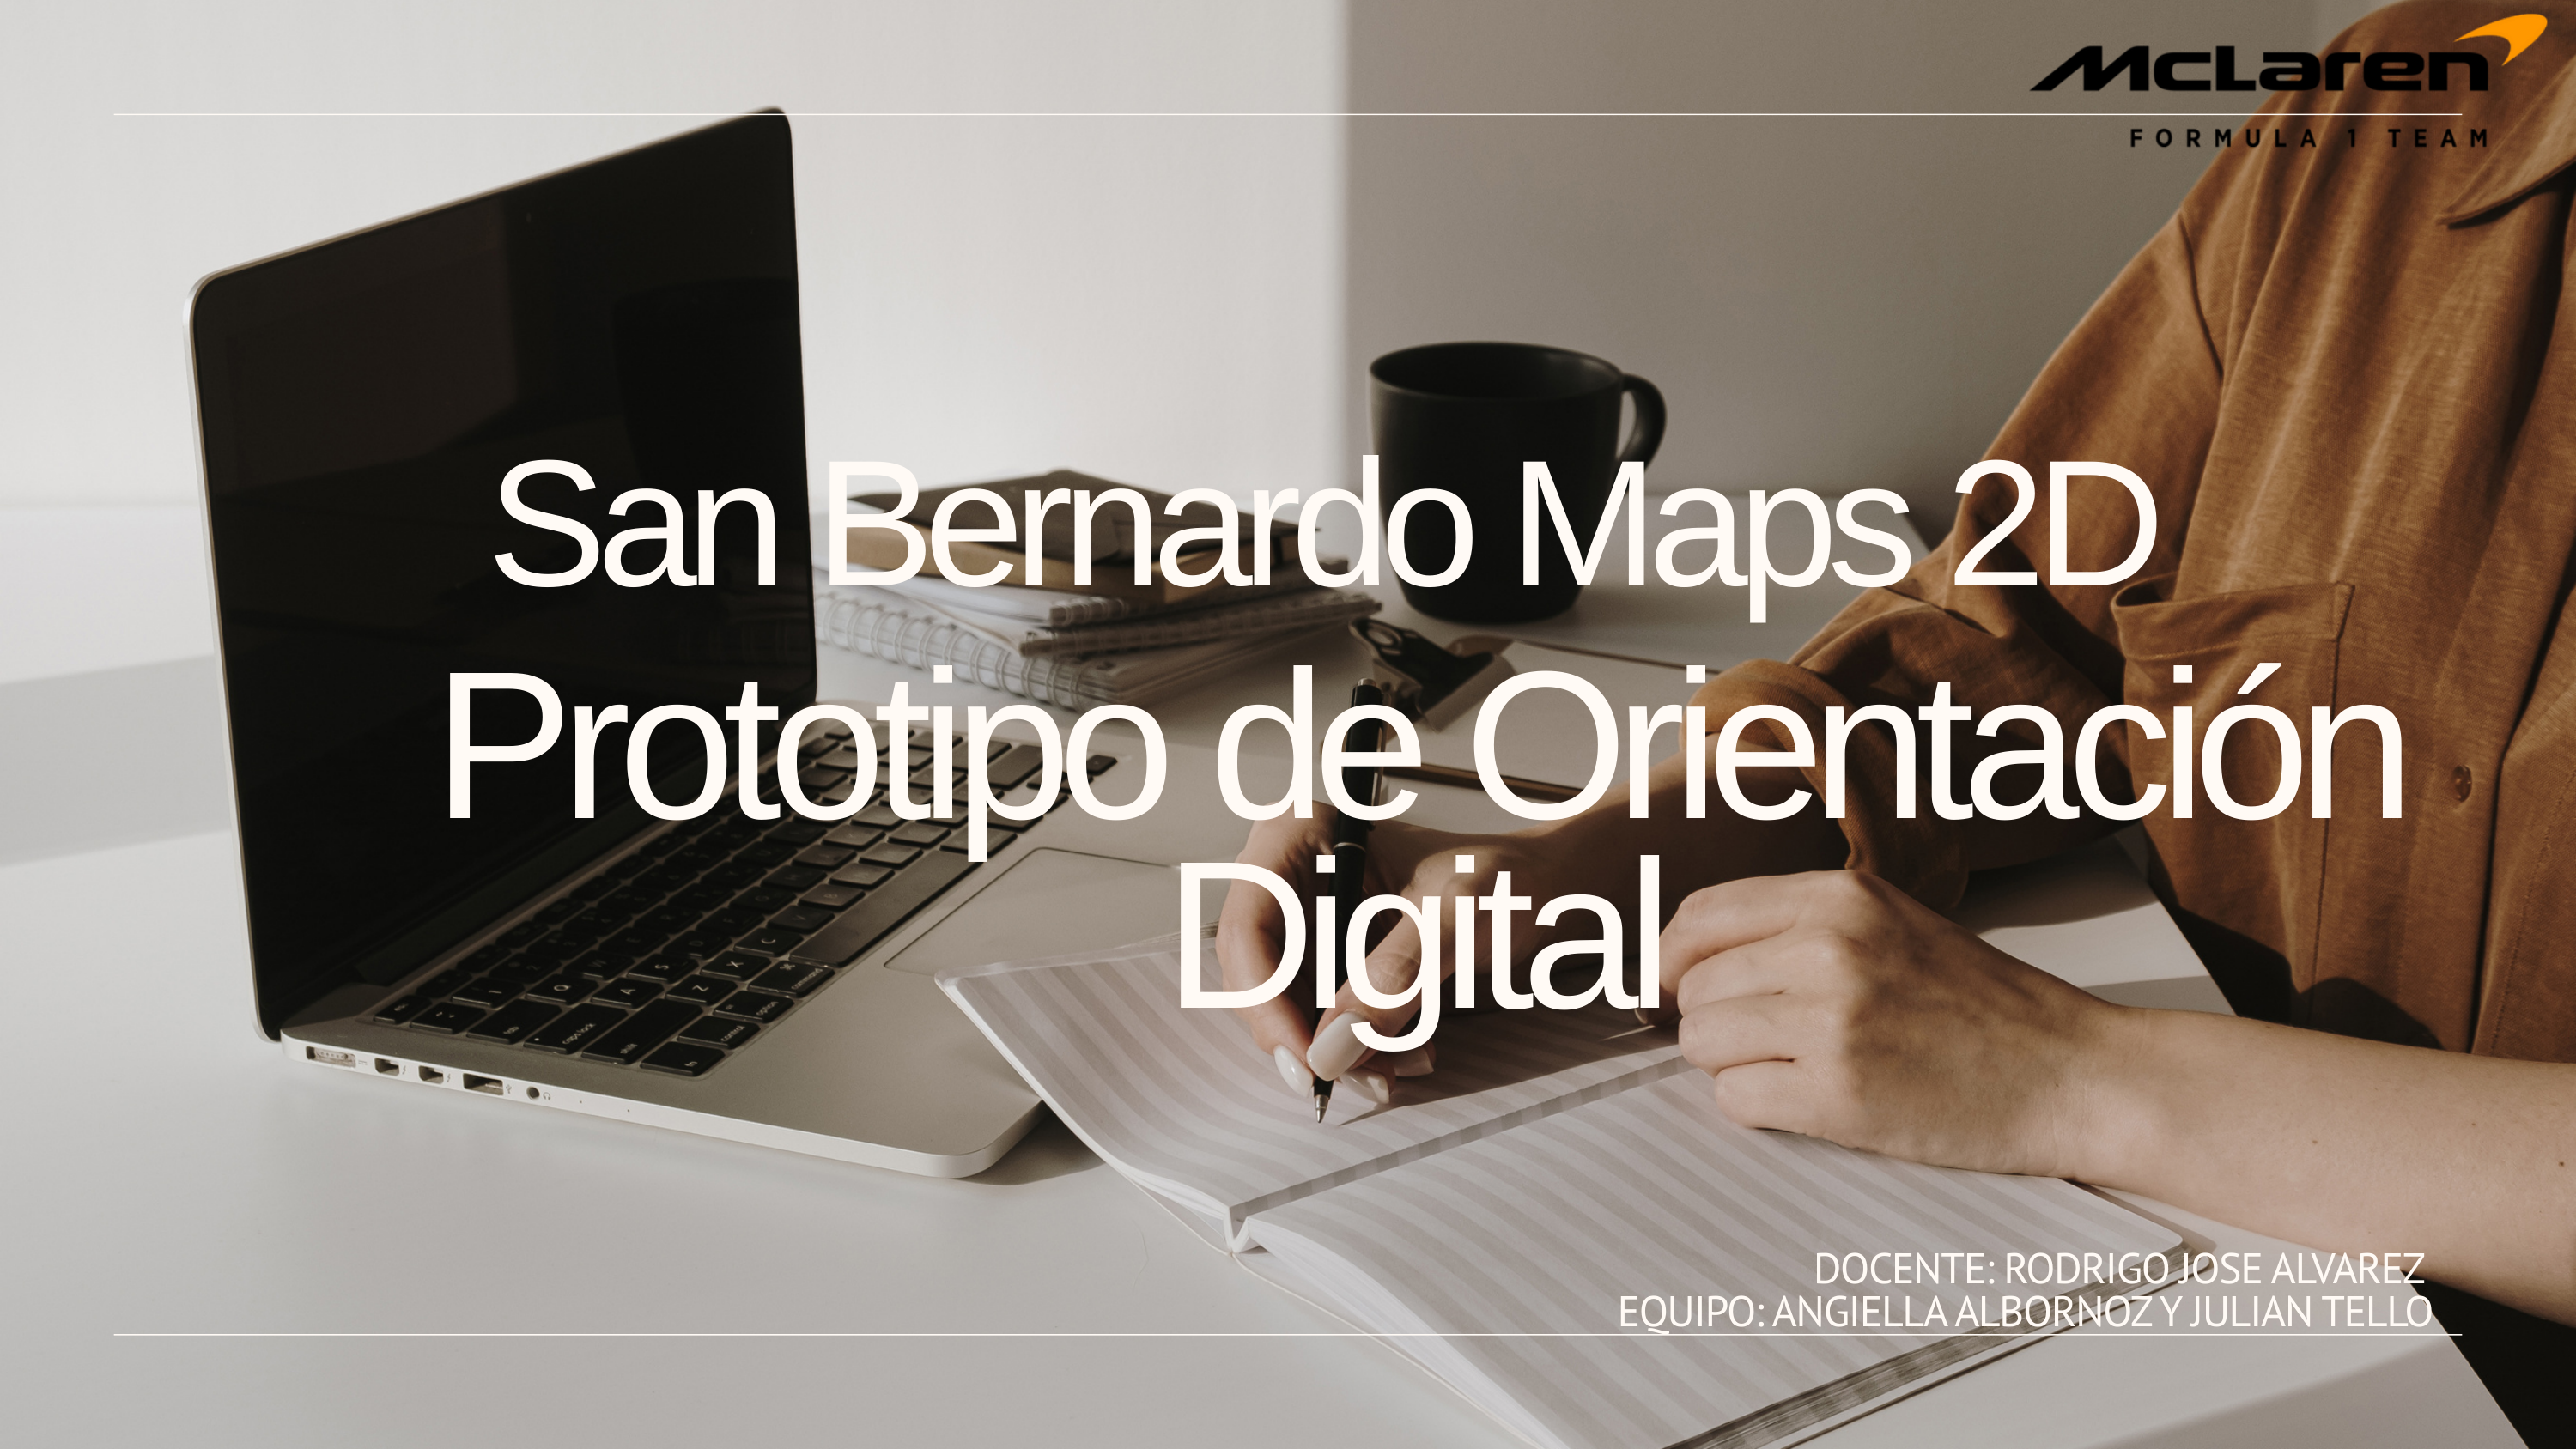

San Bernardo Maps 2D
Prototipo de Orientación Digital
DOCENTE: RODRIGO JOSE ALVAREZ
EQUIPO: ANGIELLA ALBORNOZ Y JULIAN TELLO